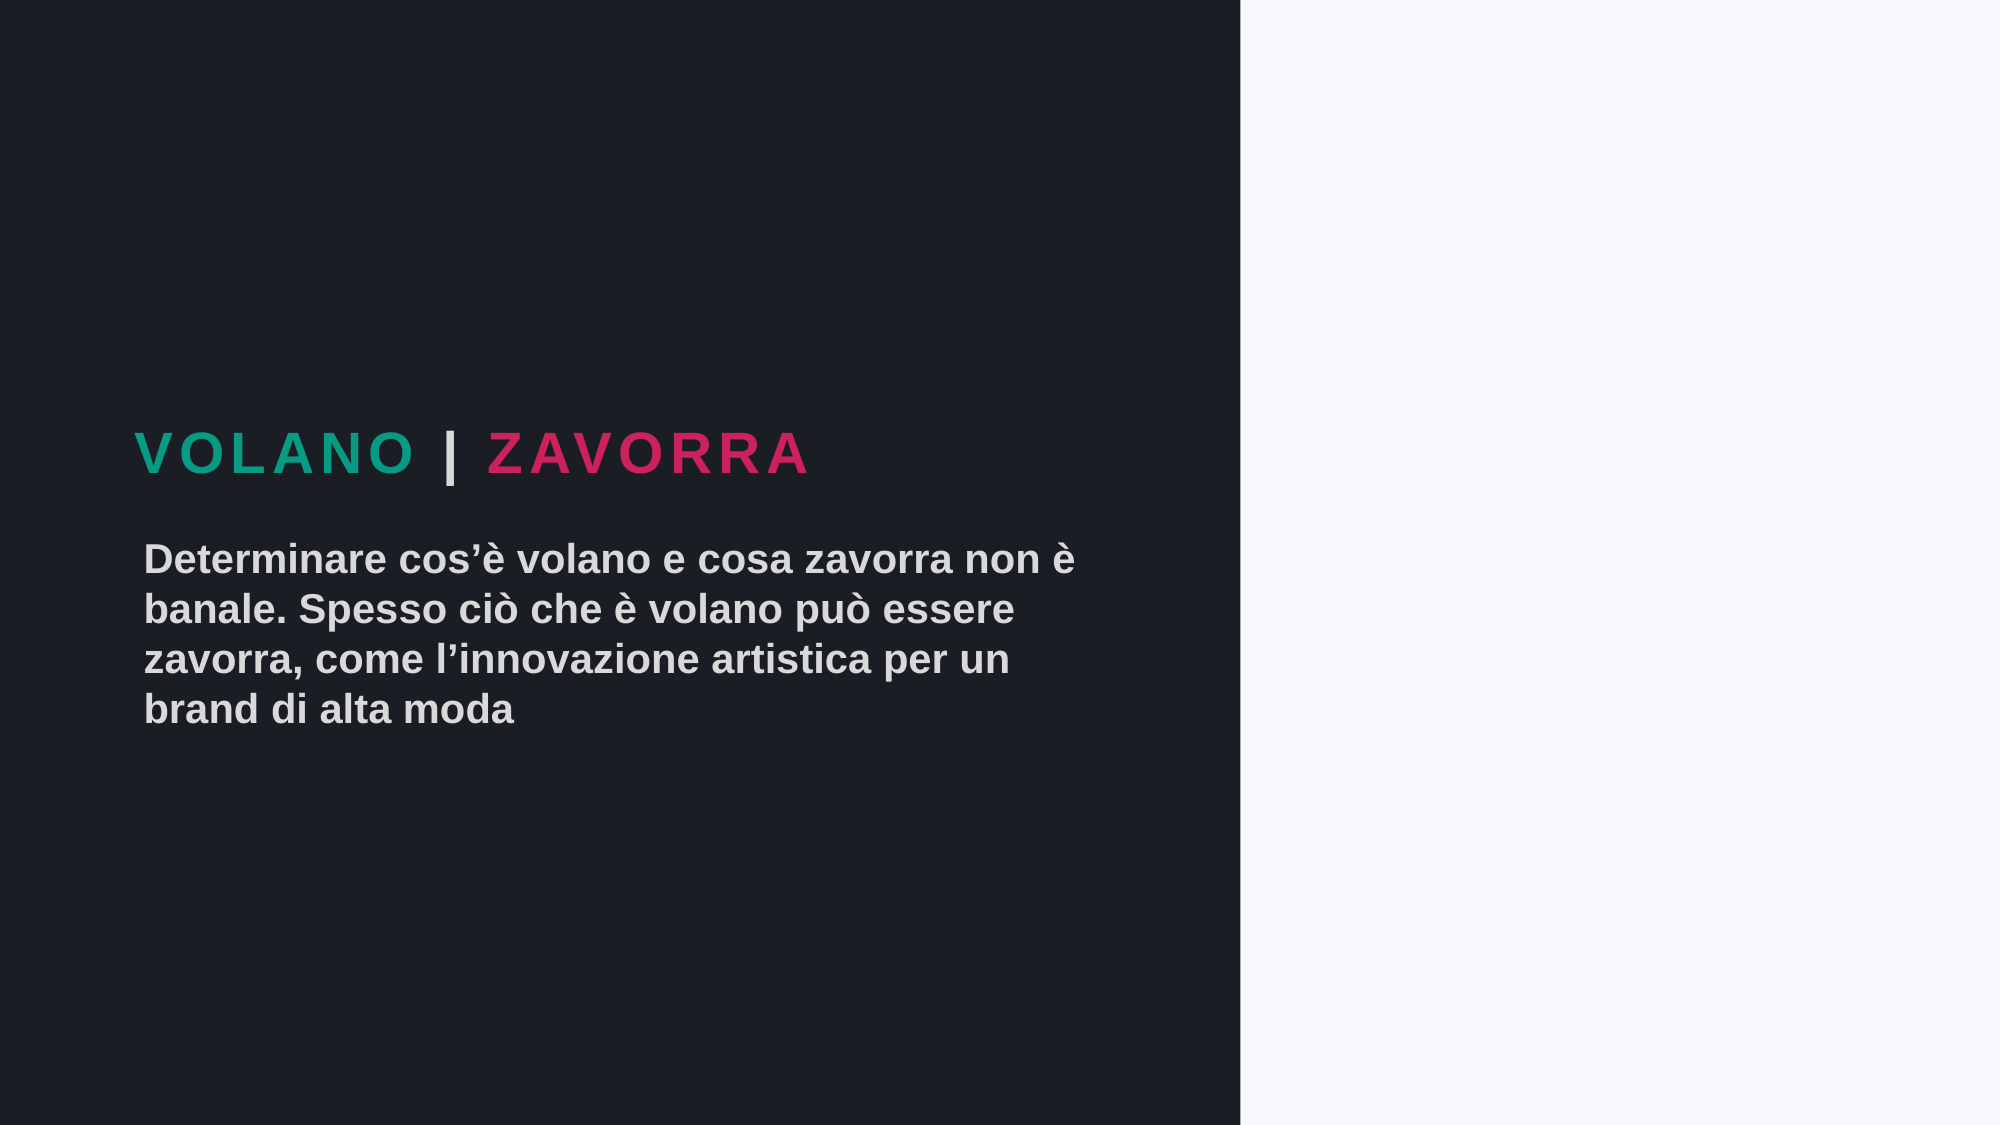

VOLANO | ZAVORRA
Determinare cos’è volano e cosa zavorra non è banale. Spesso ciò che è volano può essere zavorra, come l’innovazione artistica per un brand di alta moda